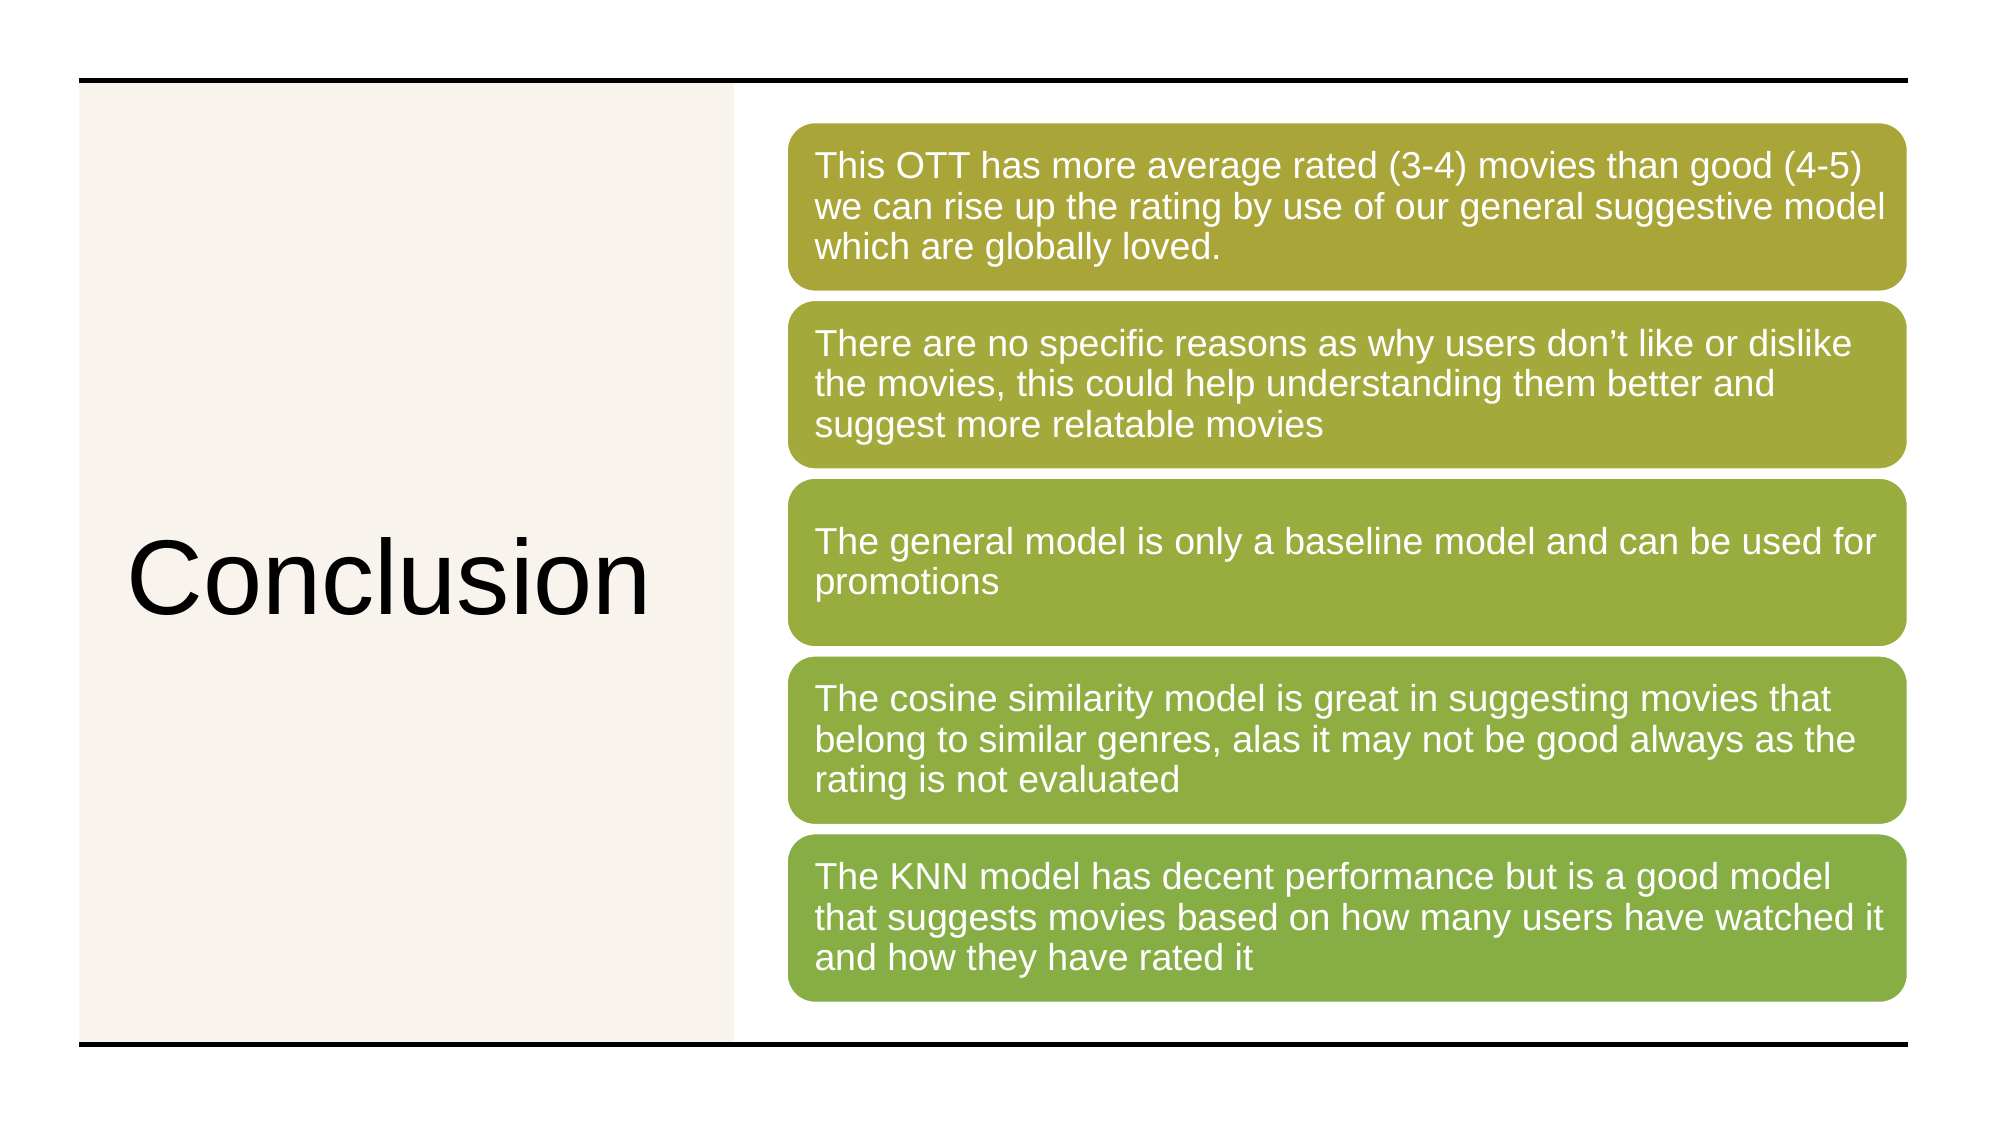

This OTT has more average rated (3-4) movies than good (4-5) we can rise up the rating by use of our general suggestive model which are globally loved.
There are no specific reasons as why users don’t like or dislike the movies, this could help understanding them better and suggest more relatable movies
The general model is only a baseline model and can be used for promotions
The cosine similarity model is great in suggesting movies that belong to similar genres, alas it may not be good always as the rating is not evaluated
The KNN model has decent performance but is a good model that suggests movies based on how many users have watched it and how they have rated it
# Conclusion